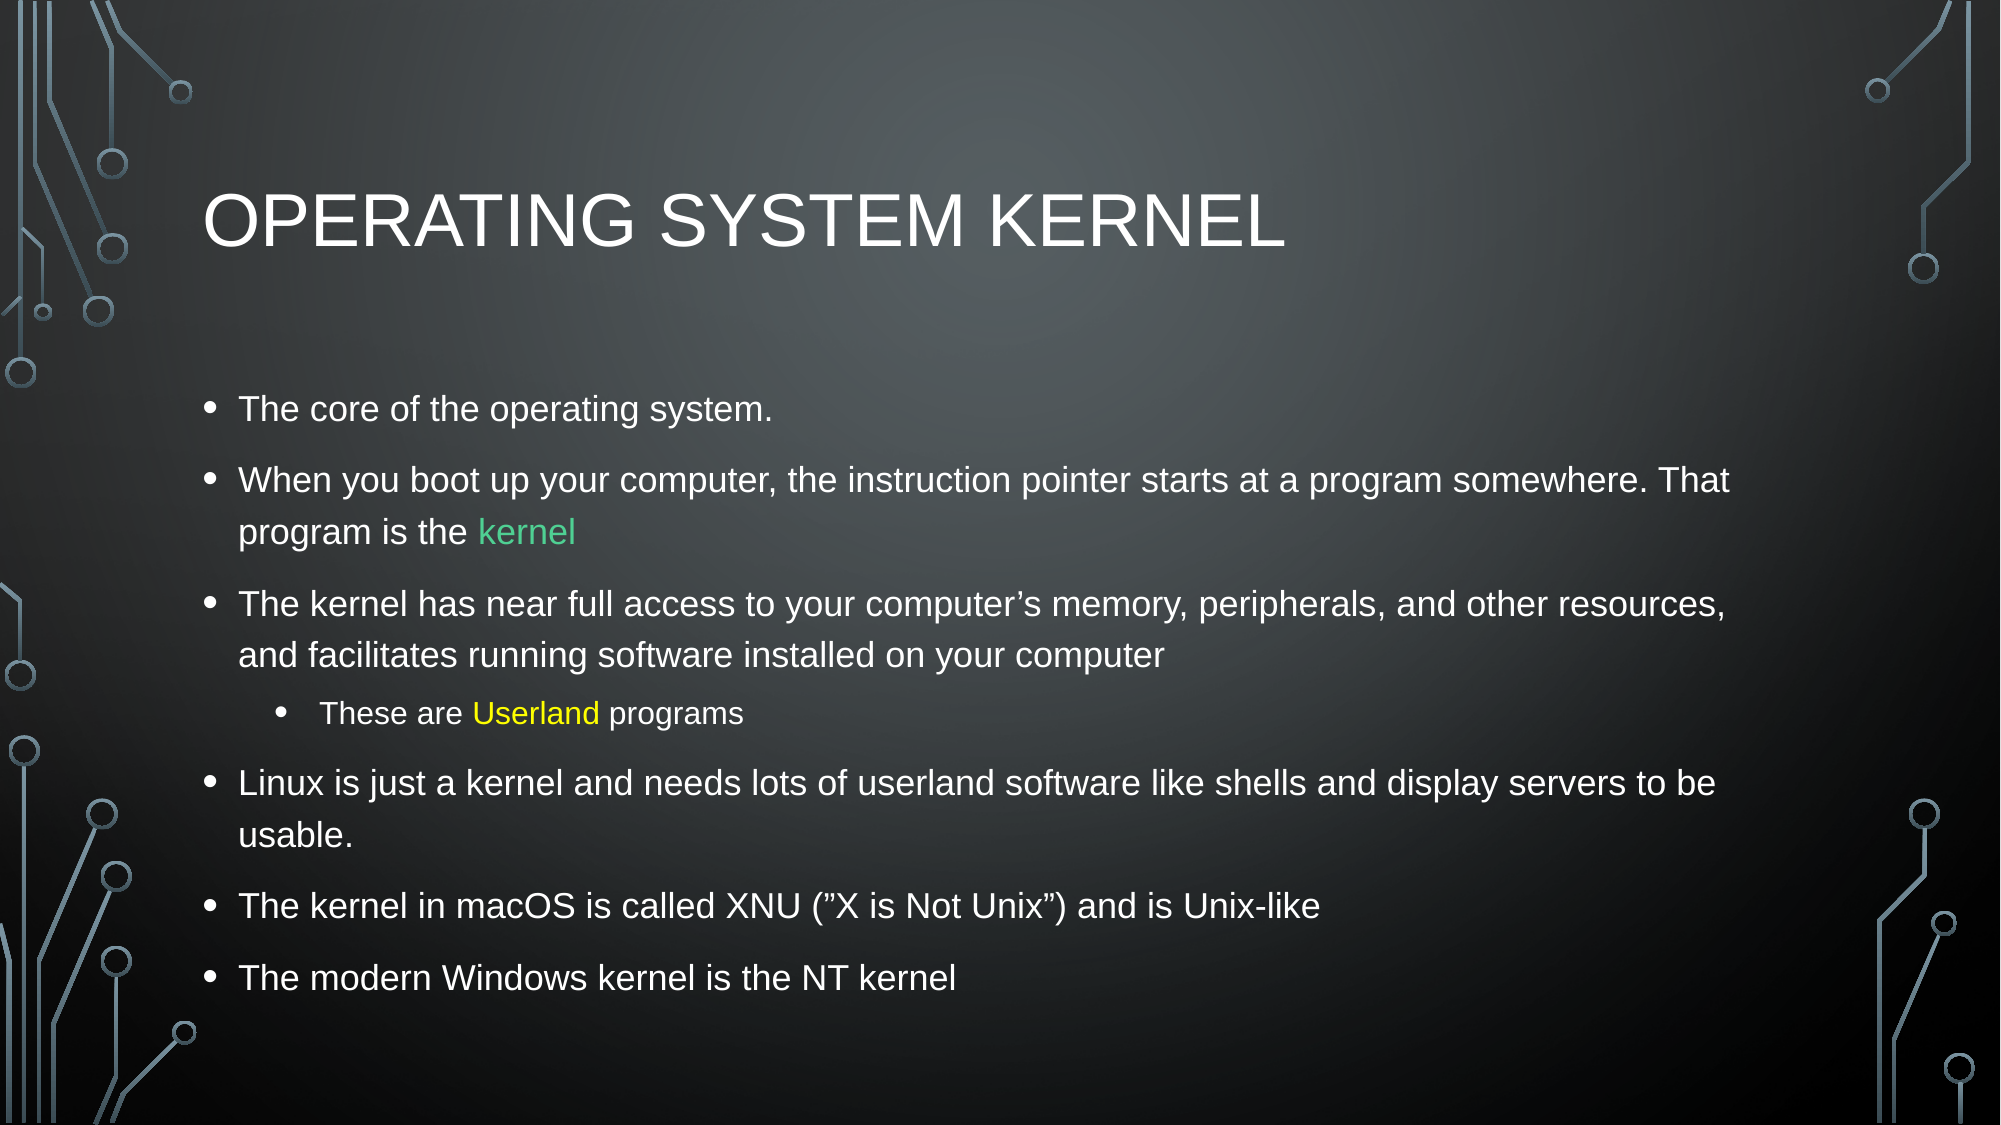

# Operating system Kernel
The core of the operating system.
When you boot up your computer, the instruction pointer starts at a program somewhere. That program is the kernel
The kernel has near full access to your computer’s memory, peripherals, and other resources, and facilitates running software installed on your computer
These are Userland programs
Linux is just a kernel and needs lots of userland software like shells and display servers to be usable.
The kernel in macOS is called XNU (”X is Not Unix”) and is Unix-like
The modern Windows kernel is the NT kernel